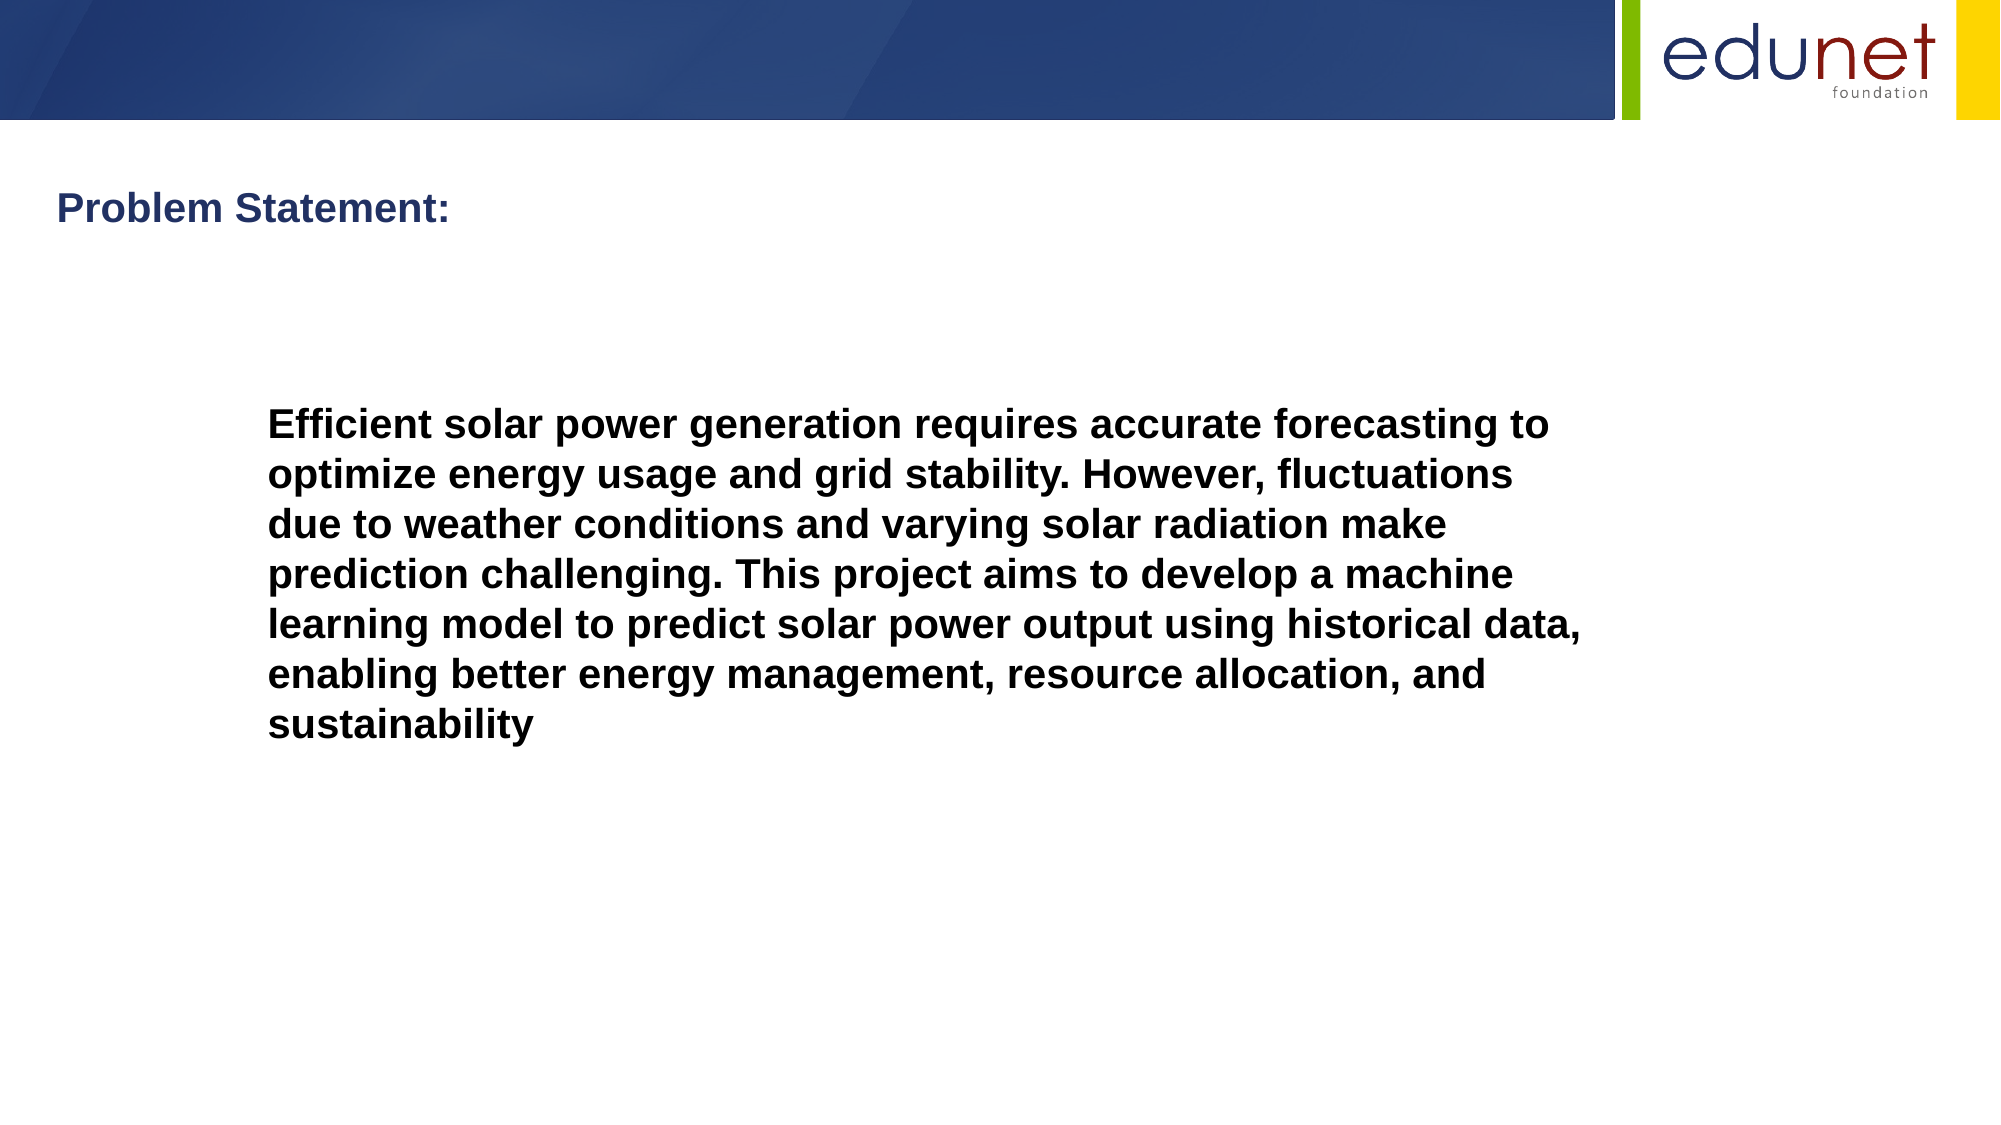

Problem Statement:
Efficient solar power generation requires accurate forecasting to optimize energy usage and grid stability. However, fluctuations due to weather conditions and varying solar radiation make prediction challenging. This project aims to develop a machine learning model to predict solar power output using historical data, enabling better energy management, resource allocation, and sustainability